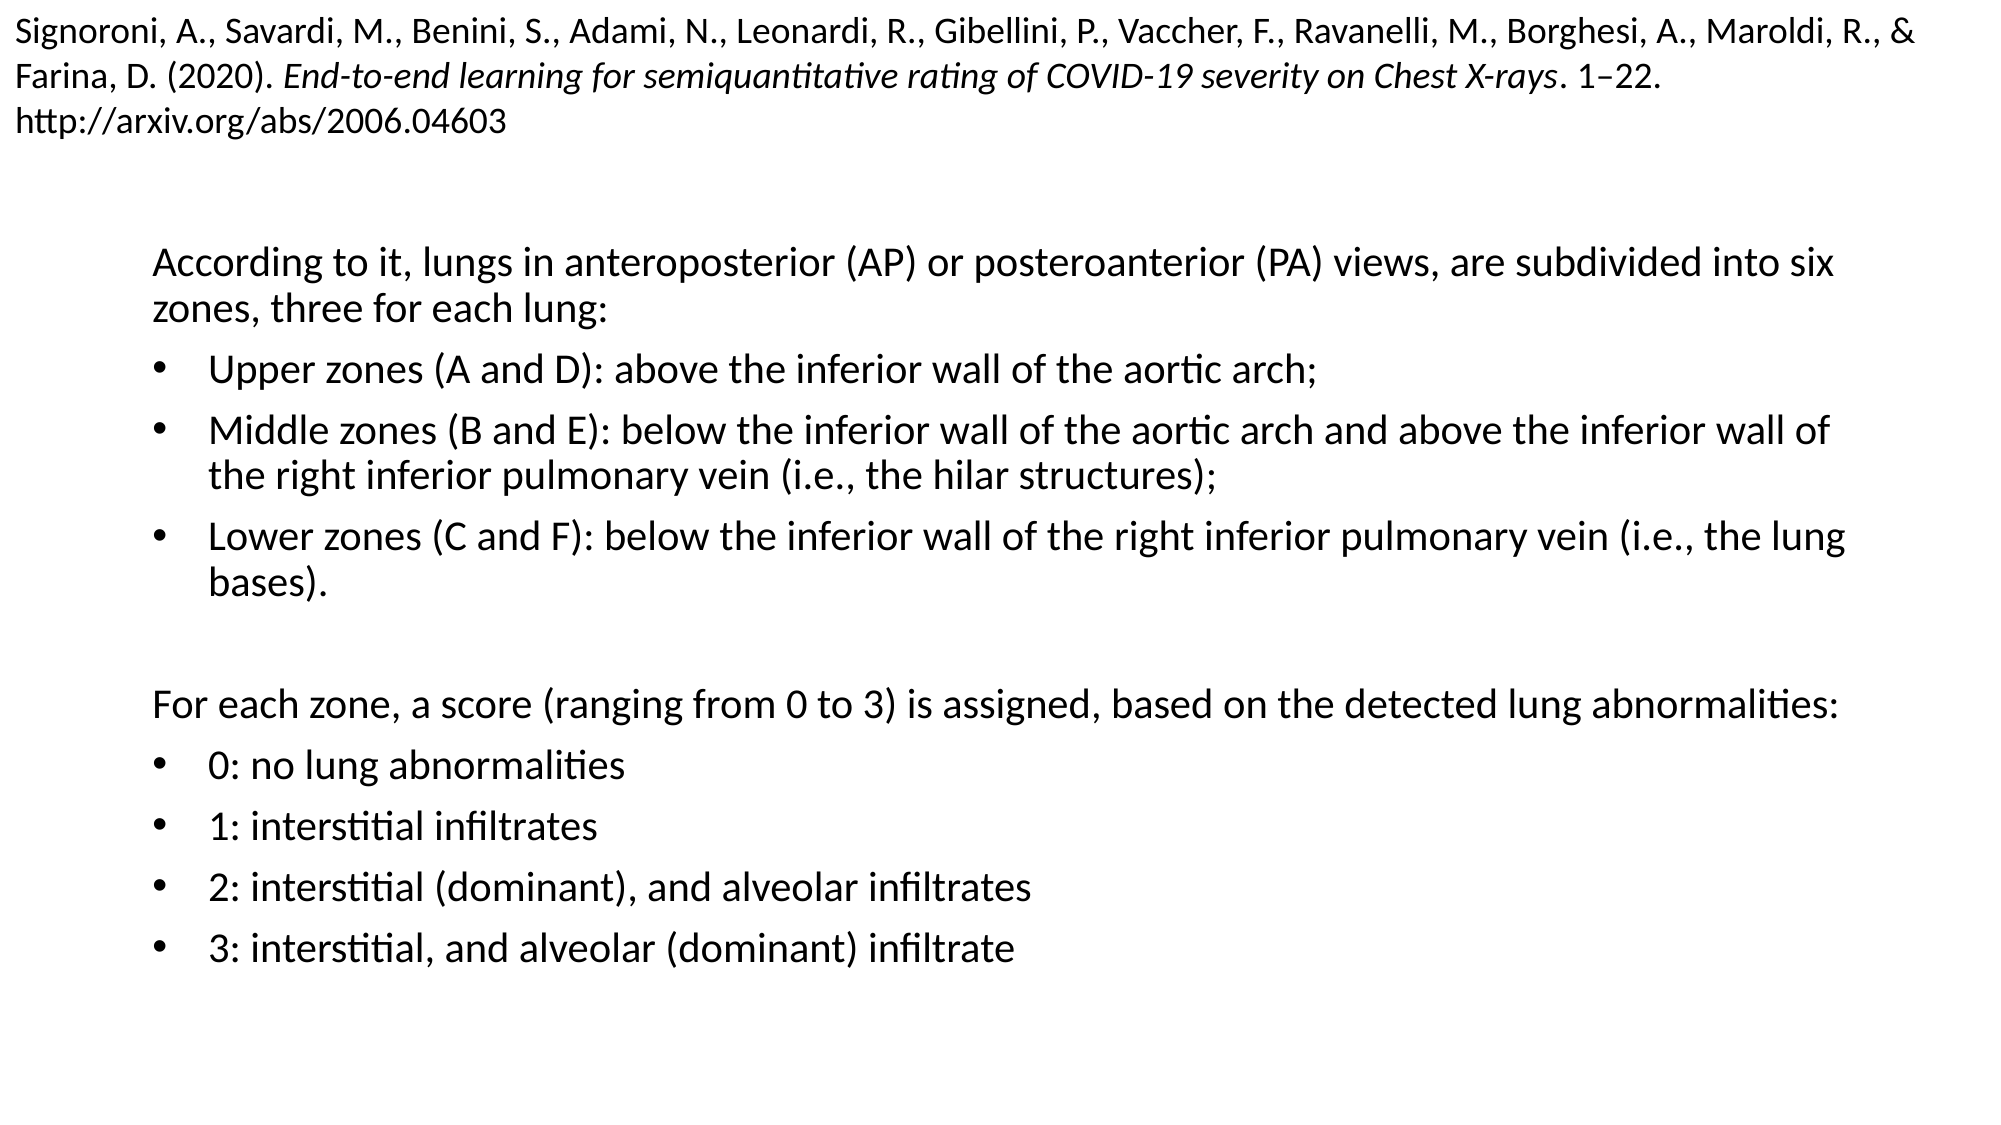

Signoroni, A., Savardi, M., Benini, S., Adami, N., Leonardi, R., Gibellini, P., Vaccher, F., Ravanelli, M., Borghesi, A., Maroldi, R., & Farina, D. (2020). End-to-end learning for semiquantitative rating of COVID-19 severity on Chest X-rays. 1–22. http://arxiv.org/abs/2006.04603
According to it, lungs in anteroposterior (AP) or posteroanterior (PA) views, are subdivided into six zones, three for each lung:
Upper zones (A and D): above the inferior wall of the aortic arch;
Middle zones (B and E): below the inferior wall of the aortic arch and above the inferior wall of the right inferior pulmonary vein (i.e., the hilar structures);
Lower zones (C and F): below the inferior wall of the right inferior pulmonary vein (i.e., the lung bases).

For each zone, a score (ranging from 0 to 3) is assigned, based on the detected lung abnormalities:
0: no lung abnormalities
1: interstitial infiltrates
2: interstitial (dominant), and alveolar infiltrates
3: interstitial, and alveolar (dominant) infiltrate